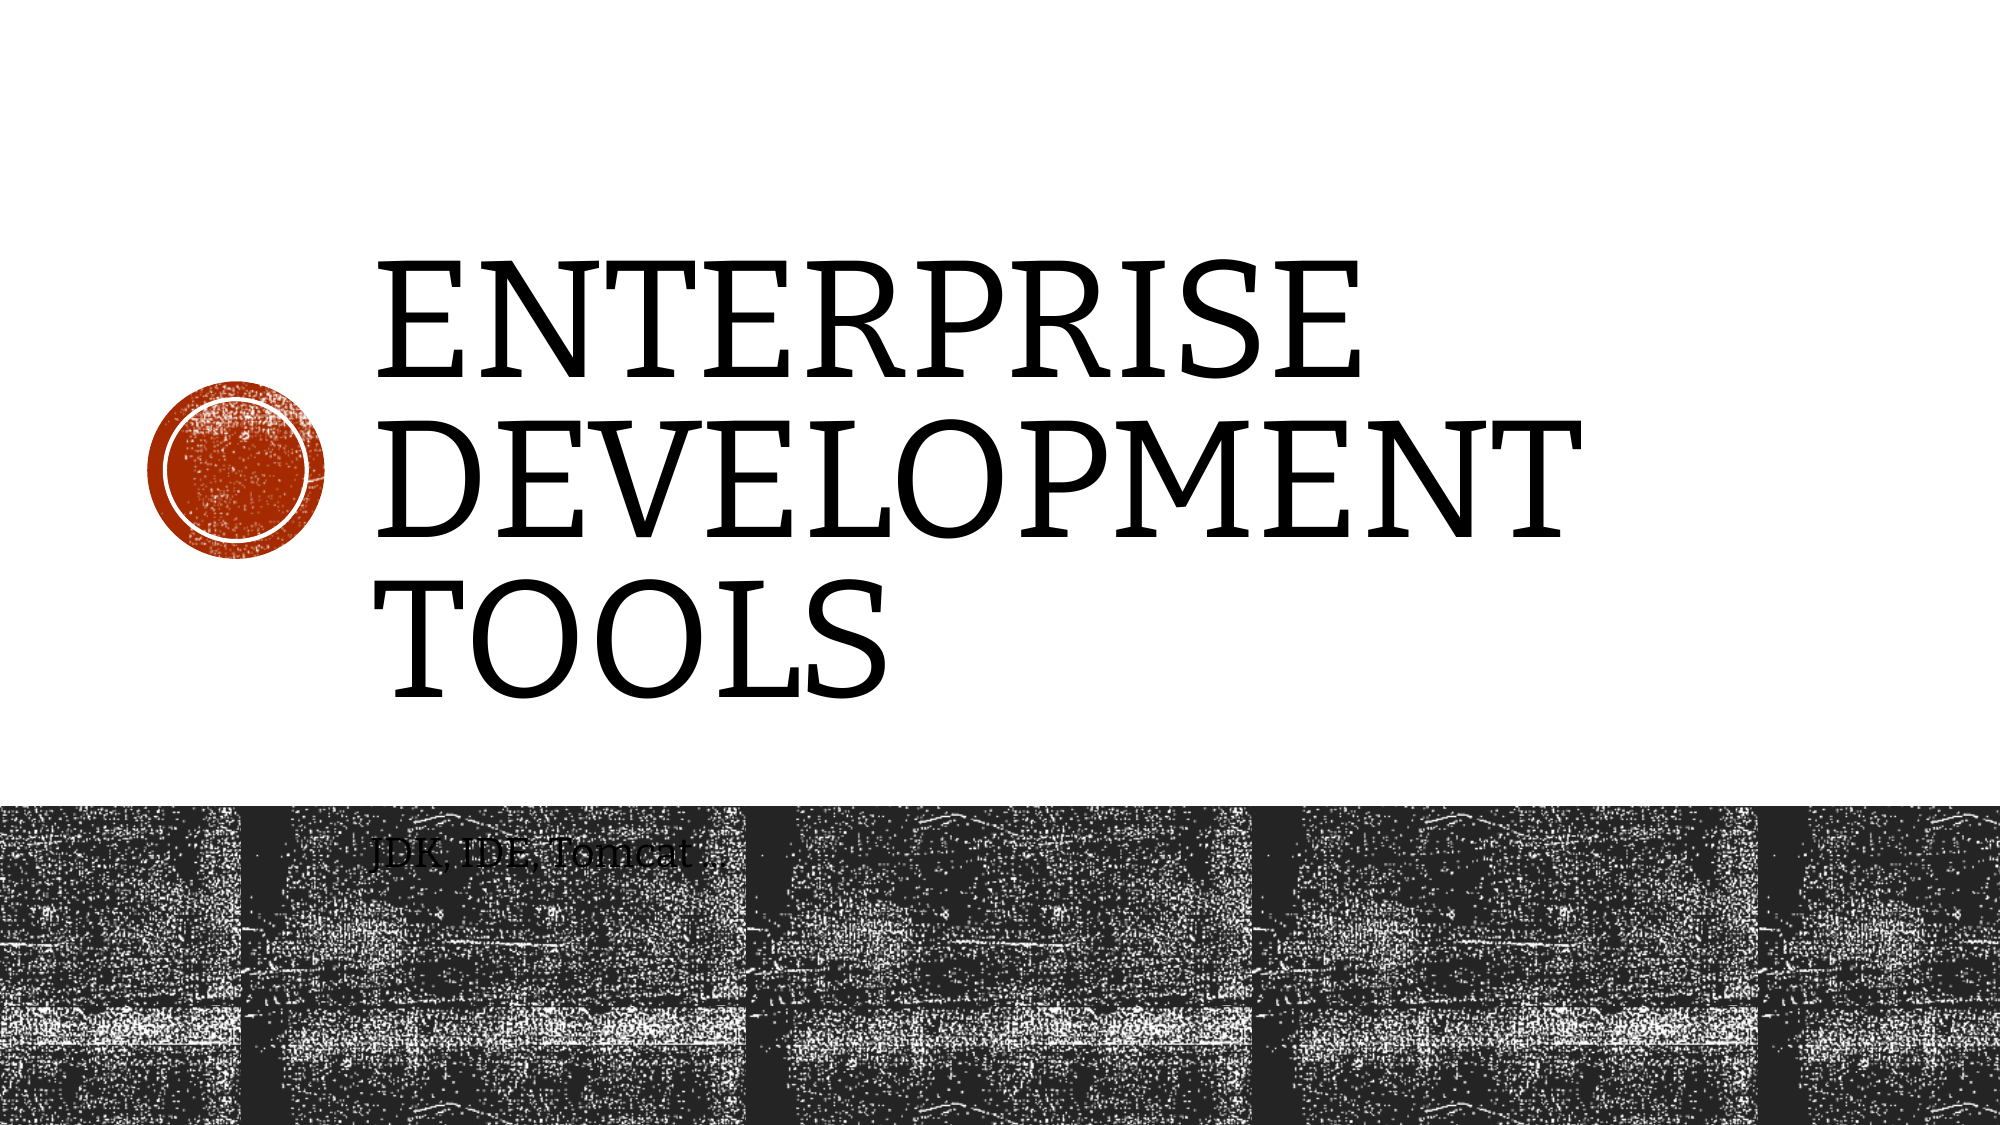

# Enterprise development tools
JDK, IDE, Tomcat ...